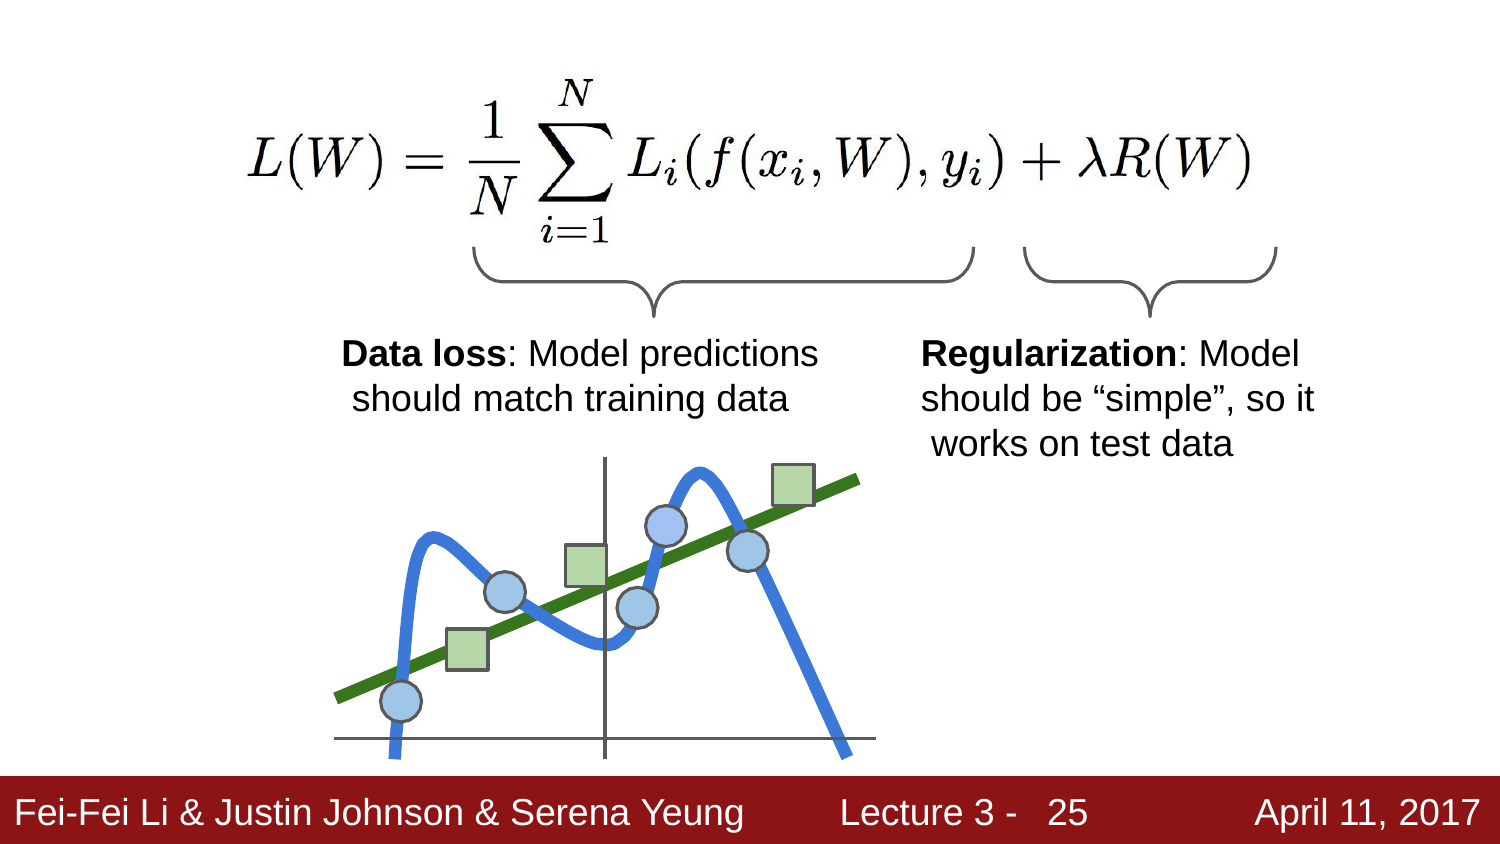

Data loss: Model predictions  should match training data
# Regularization: Model  should be “simple”, so it  works on test data

25
Fei-Fei Li & Justin Johnson & Serena Yeung
Lecture 3 -
April 11, 2017